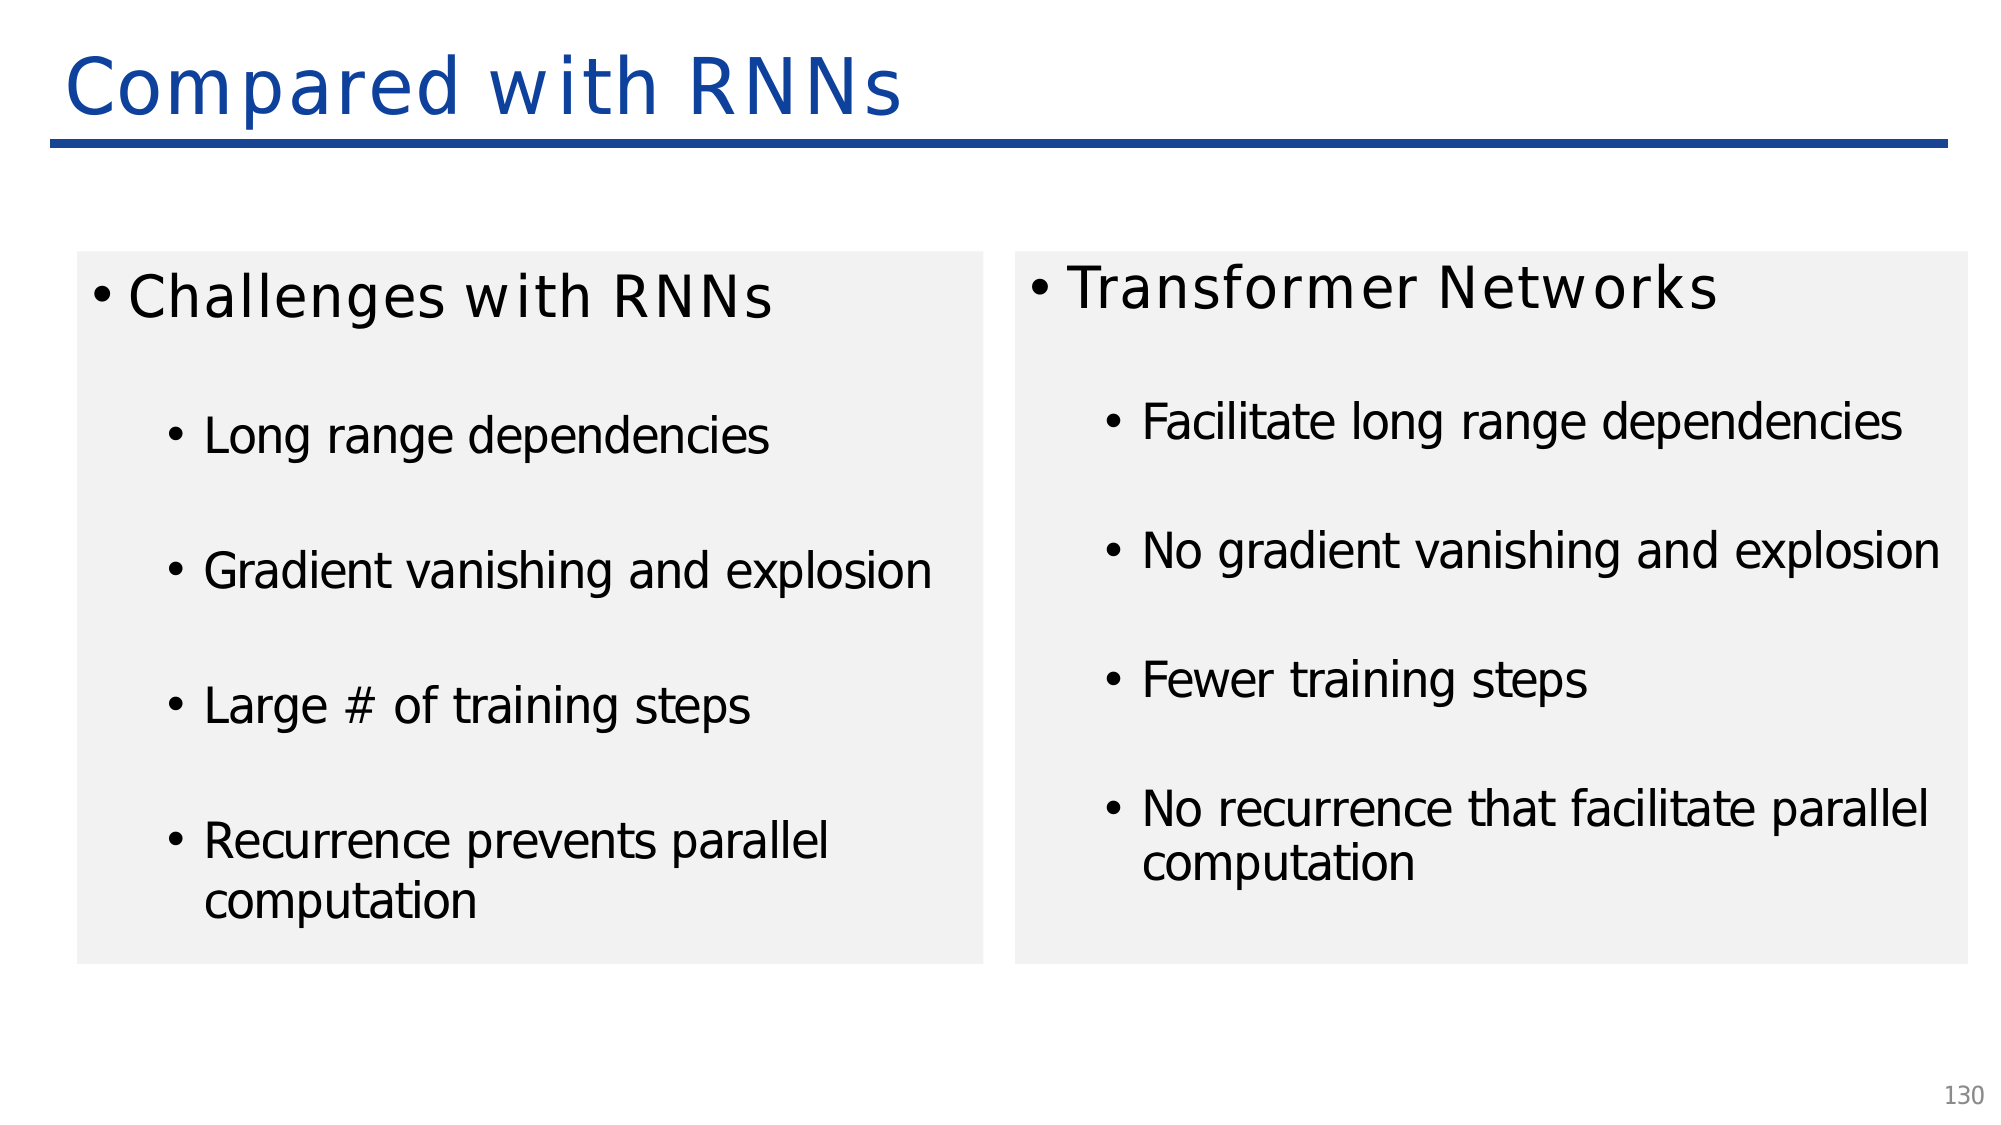

# Compared with RNNs
Challenges with RNNs
Long range dependencies
Gradient vanishing and explosion
Large # of training steps
Recurrence prevents parallel computation

Transformer Networks
Facilitate long range dependencies
No gradient vanishing and explosion
Fewer training steps
No recurrence that facilitate parallel computation
130